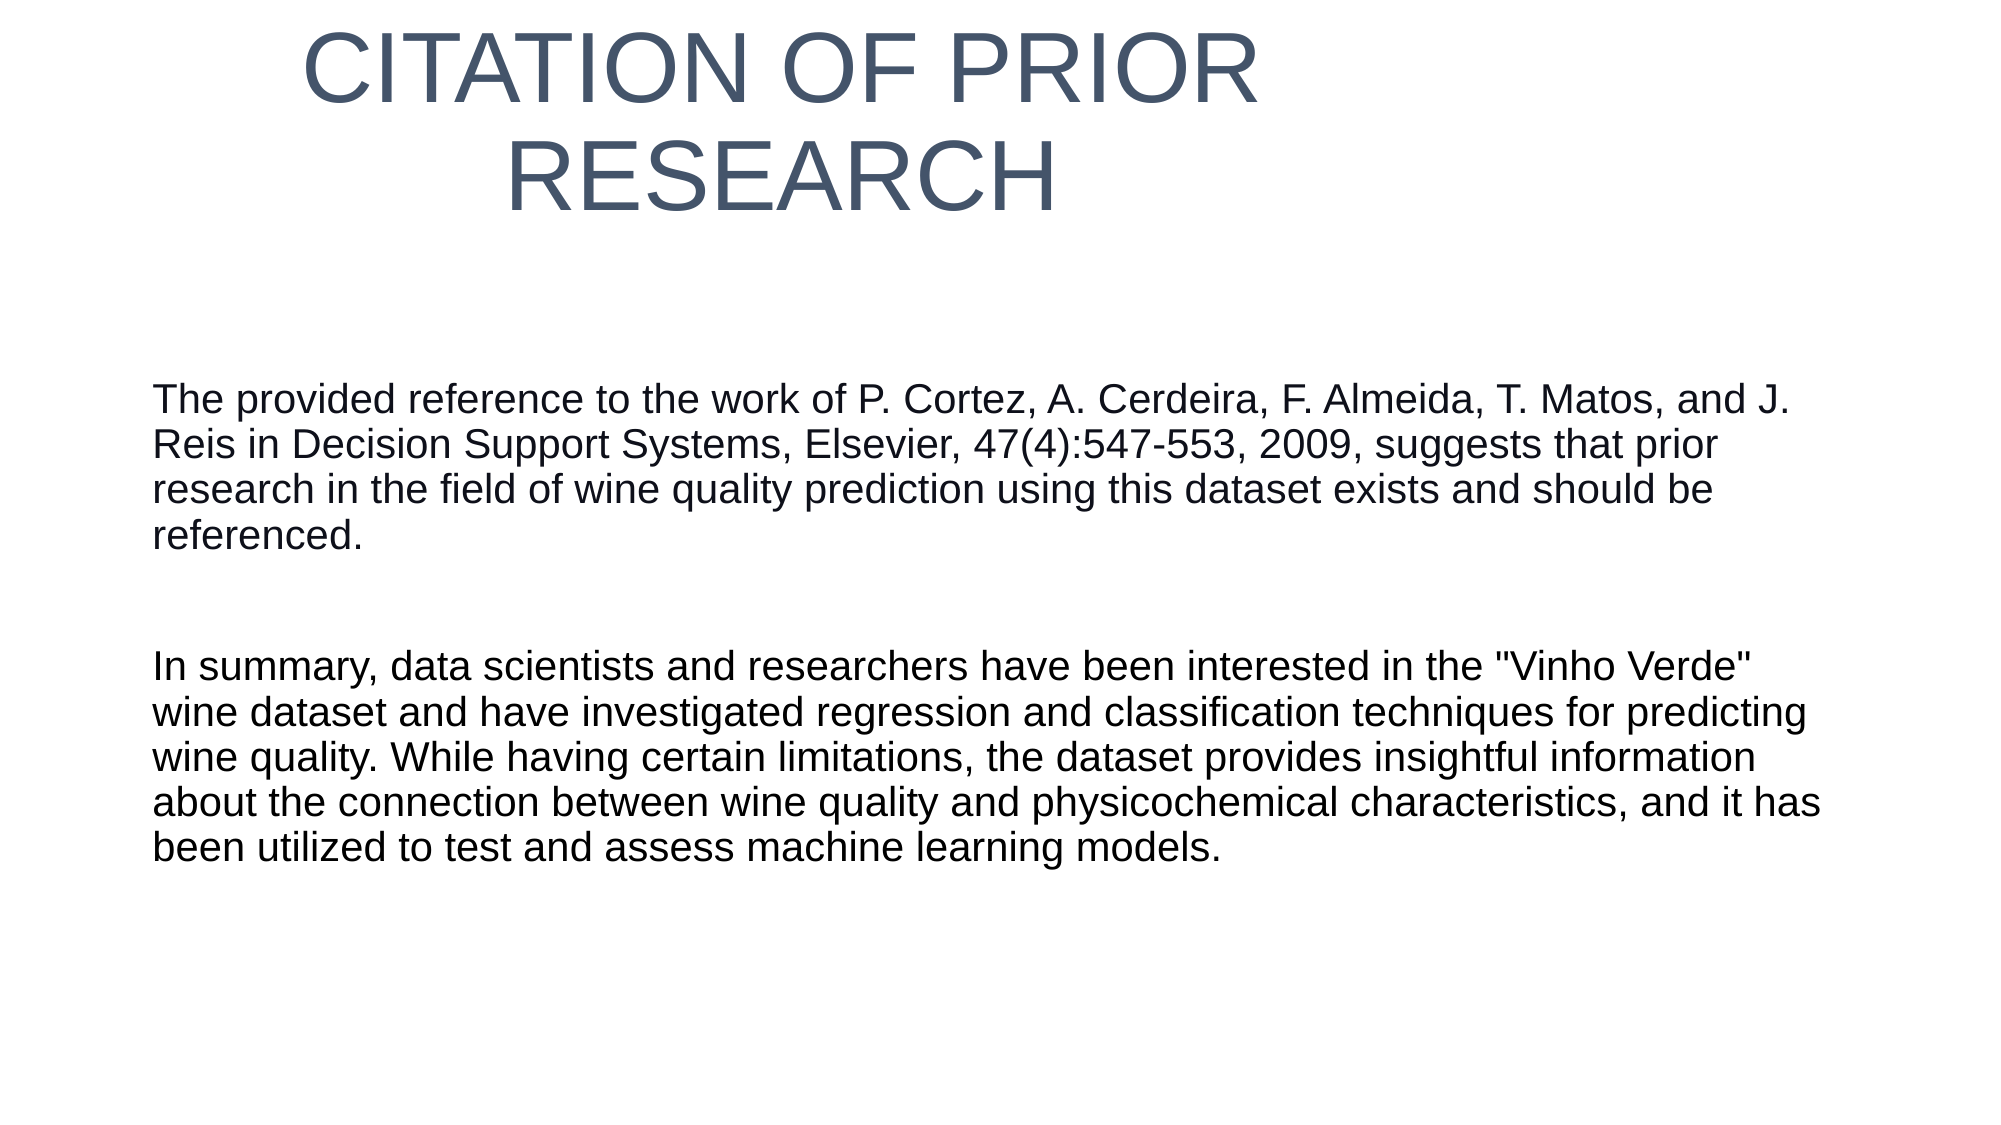

# CITATION OF PRIOR RESEARCH

The provided reference to the work of P. Cortez, A. Cerdeira, F. Almeida, T. Matos, and J. Reis in Decision Support Systems, Elsevier, 47(4):547-553, 2009, suggests that prior research in the field of wine quality prediction using this dataset exists and should be referenced.

In summary, data scientists and researchers have been interested in the "Vinho Verde" wine dataset and have investigated regression and classification techniques for predicting wine quality. While having certain limitations, the dataset provides insightful information about the connection between wine quality and physicochemical characteristics, and it has been utilized to test and assess machine learning models.